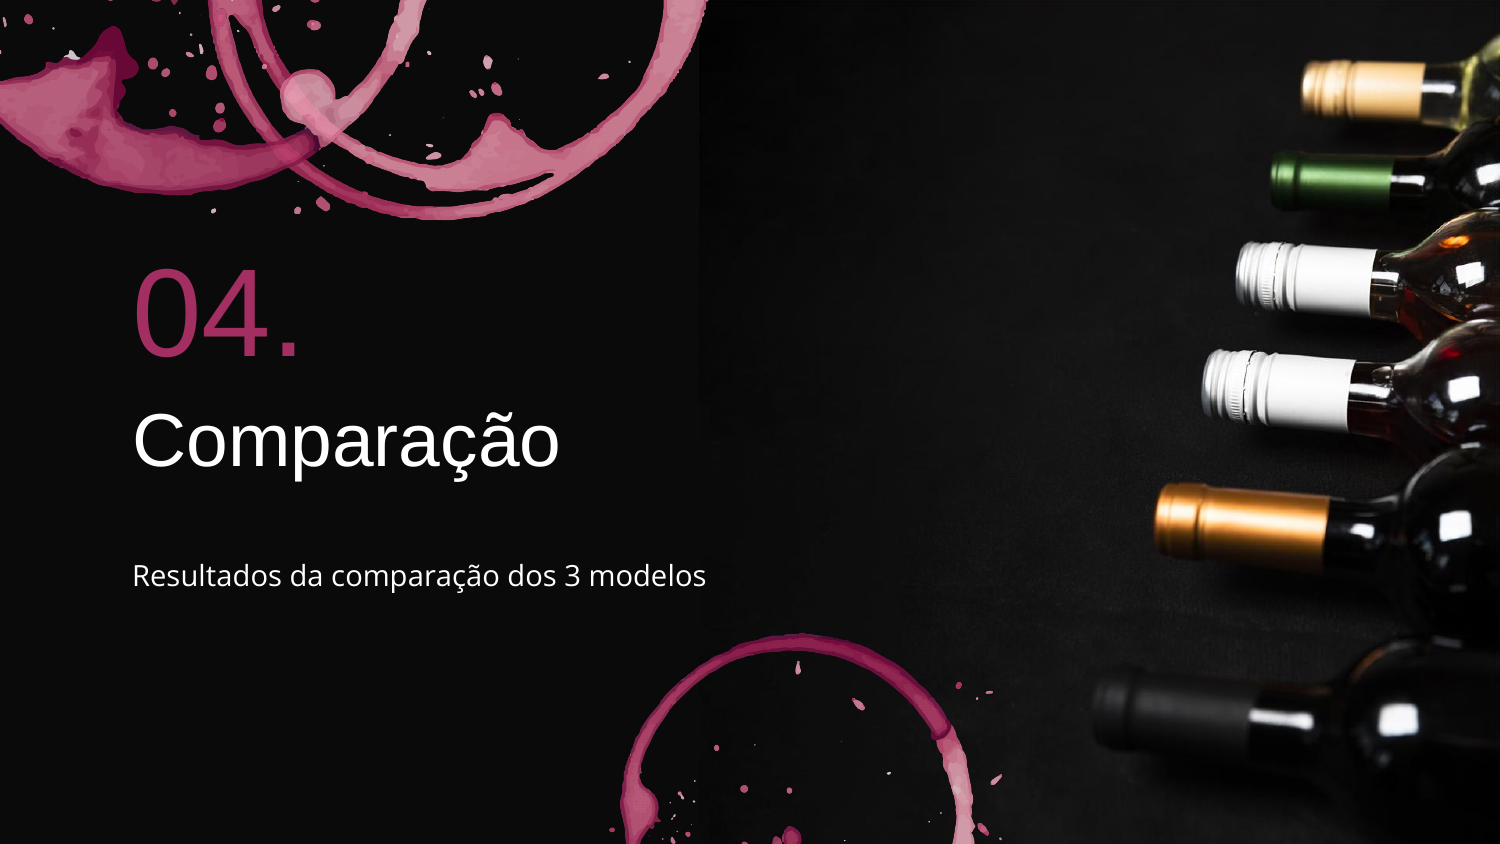

04.

Comparação
# Resultados da comparação dos 3 modelos